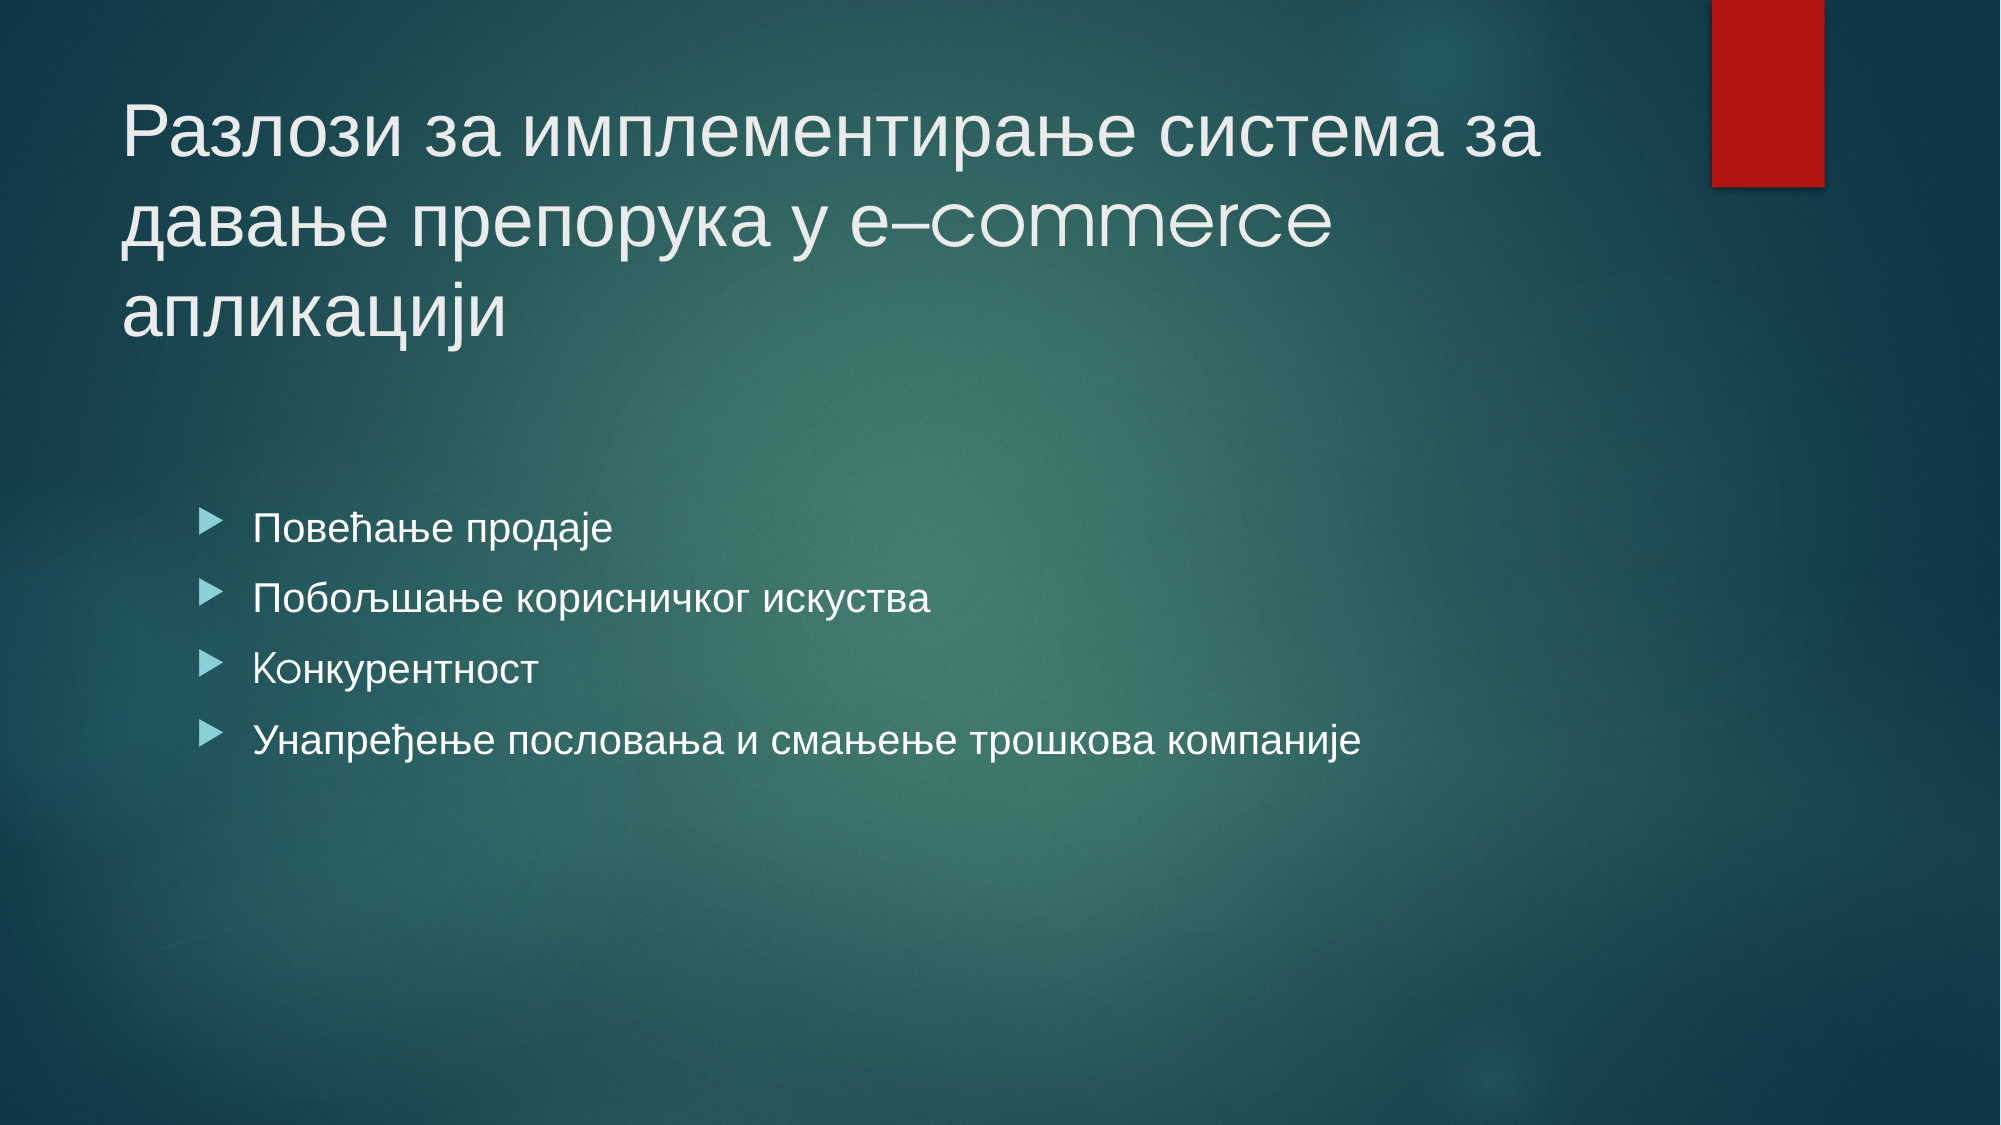

# Разлози за имплементирање система за давање препорука у е–commerce апликацији
Повећање продаје
Побољшање корисничког искуства
Koнкурентност
Унапређење пословања и смањење трошкова компаније